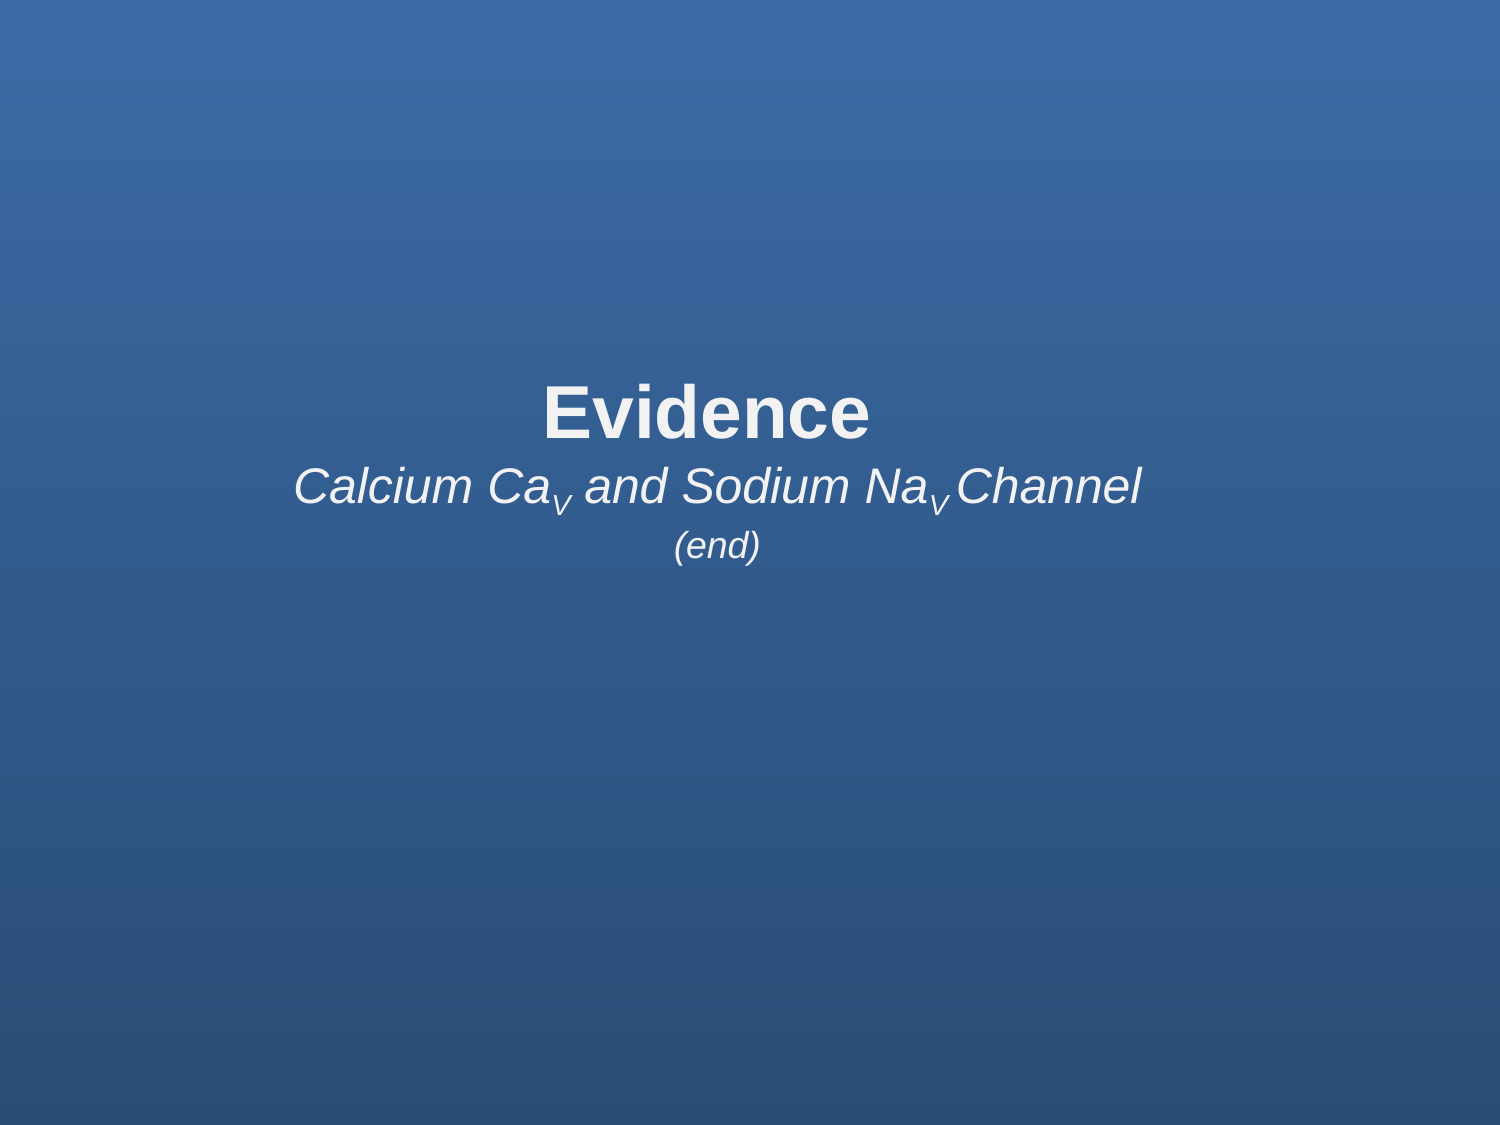

Evidence
Calcium CaV and Sodium NaV Channel
(end)